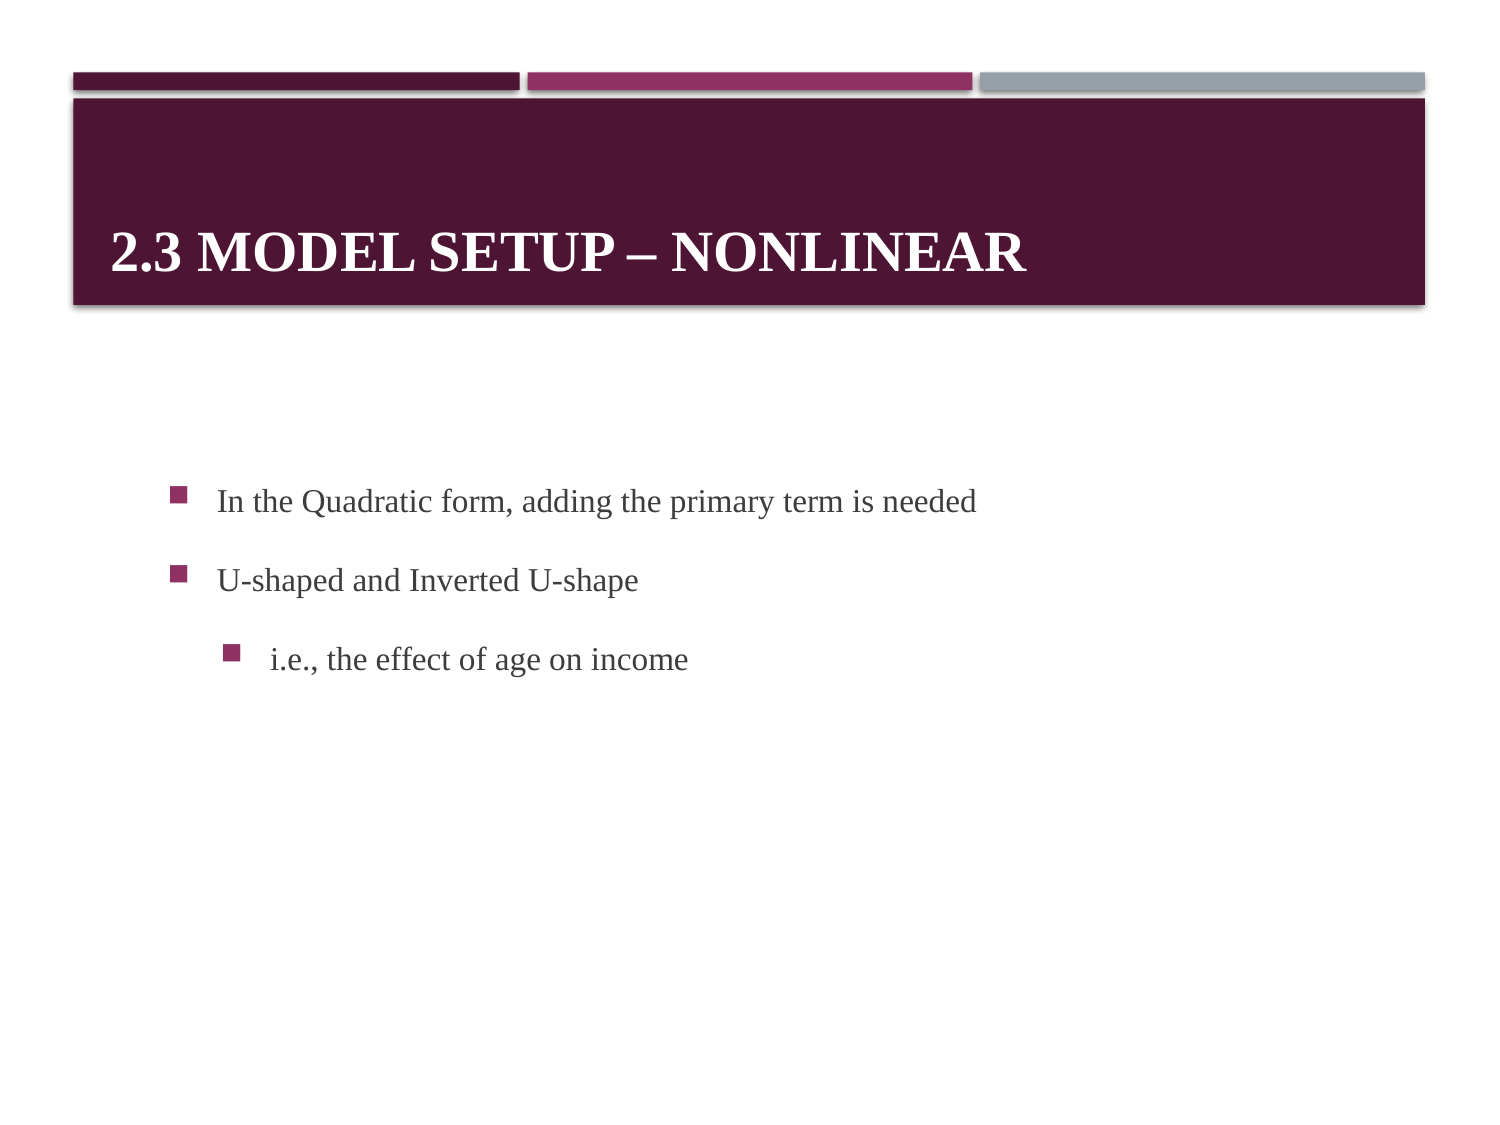

In the Quadratic form, adding the primary term is needed
U-shaped and Inverted U-shape
i.e., the effect of age on income
2.3 Model setup – Nonlinear
29